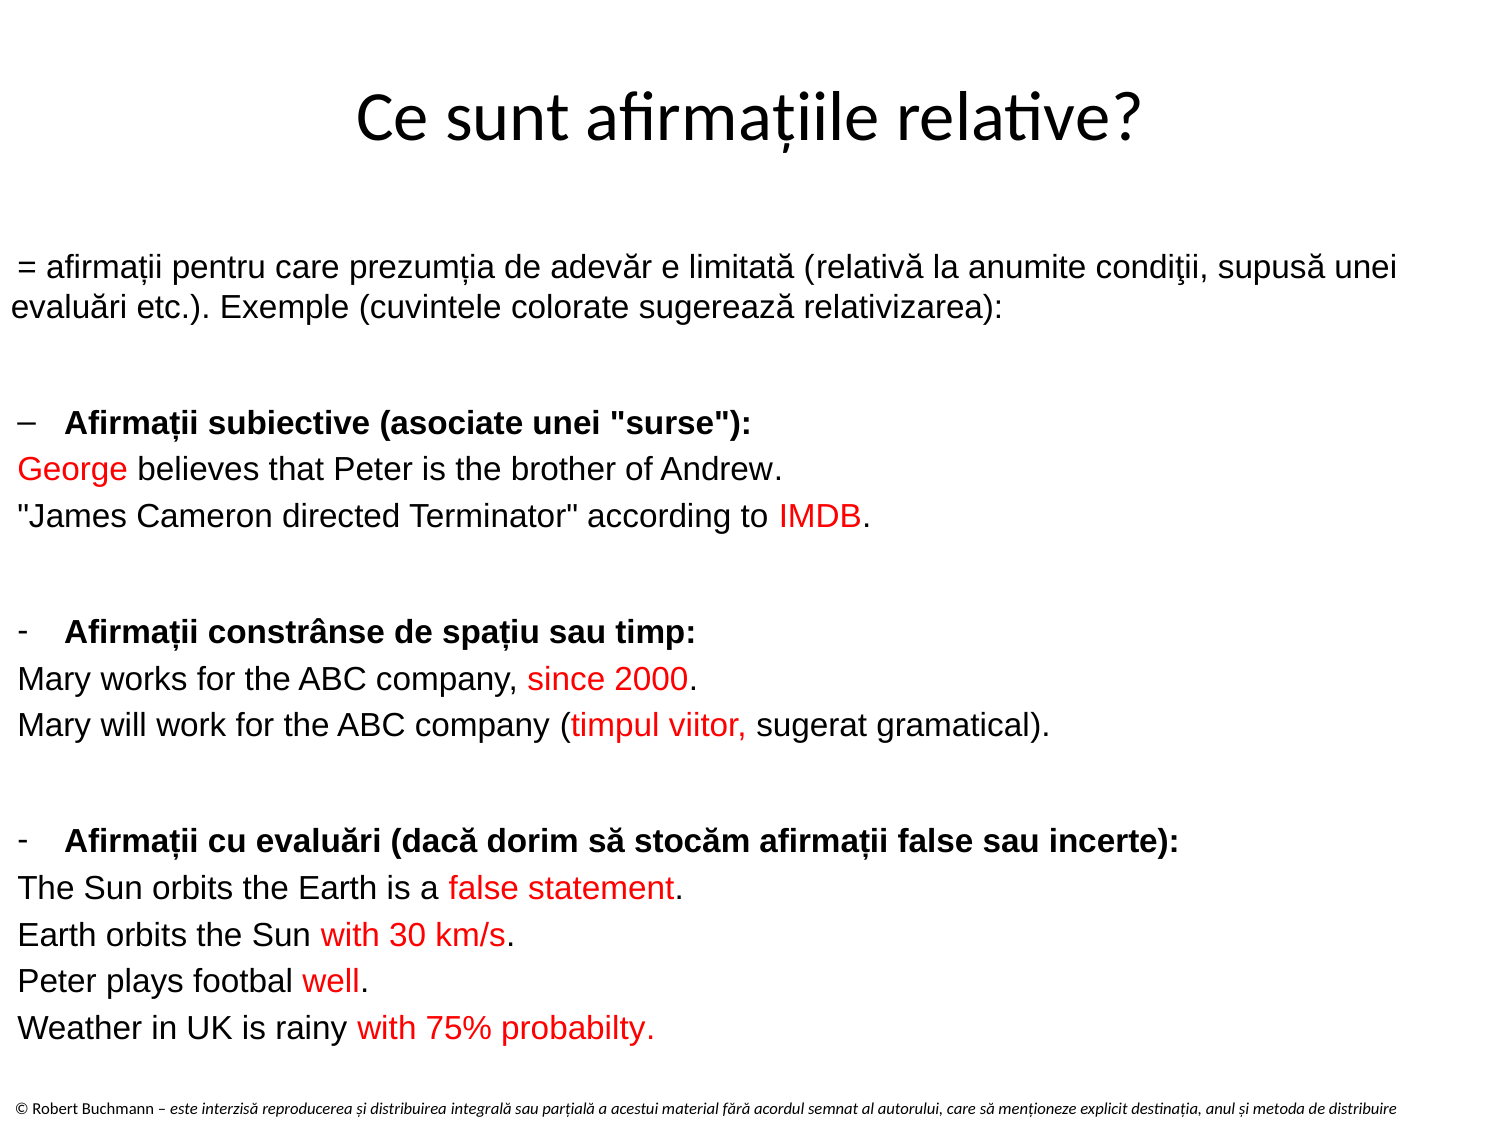

# Ce sunt afirmaţiile relative?
= afirmații pentru care prezumția de adevăr e limitată (relativă la anumite condiţii, supusă unei evaluări etc.). Exemple (cuvintele colorate sugerează relativizarea):

Afirmații subiective (asociate unei "surse"):
George believes that Peter is the brother of Andrew.
"James Cameron directed Terminator" according to IMDB.

Afirmații constrânse de spațiu sau timp:
Mary works for the ABC company, since 2000.
Mary will work for the ABC company (timpul viitor, sugerat gramatical).

Afirmații cu evaluări (dacă dorim să stocăm afirmații false sau incerte):
The Sun orbits the Earth is a false statement.
Earth orbits the Sun with 30 km/s.
Peter plays footbal well.
Weather in UK is rainy with 75% probabilty.